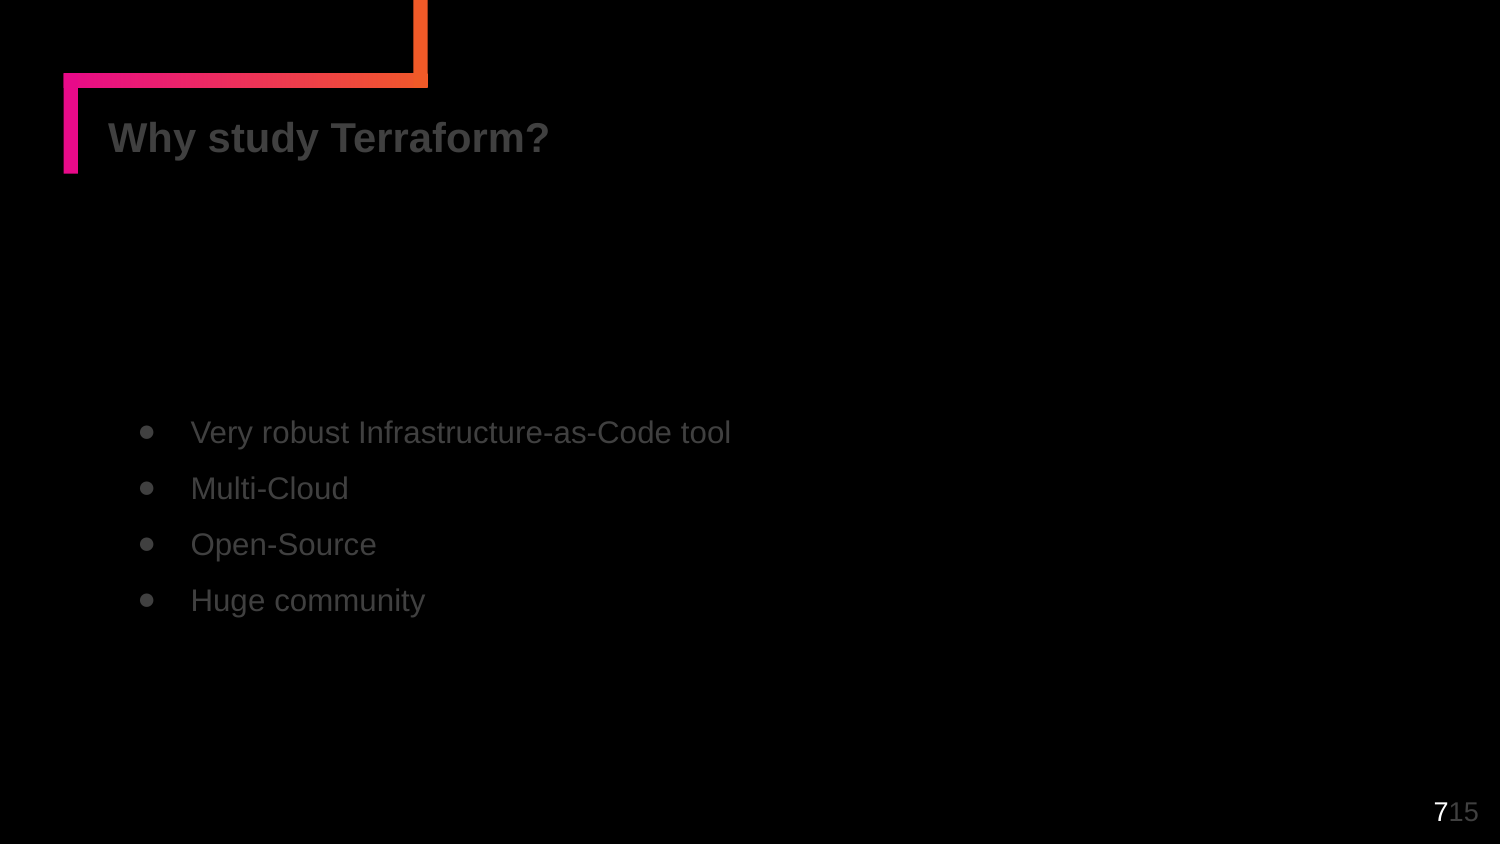

# Why study Terraform?
Very robust Infrastructure-as-Code tool
Multi-Cloud
Open-Source
Huge community
715